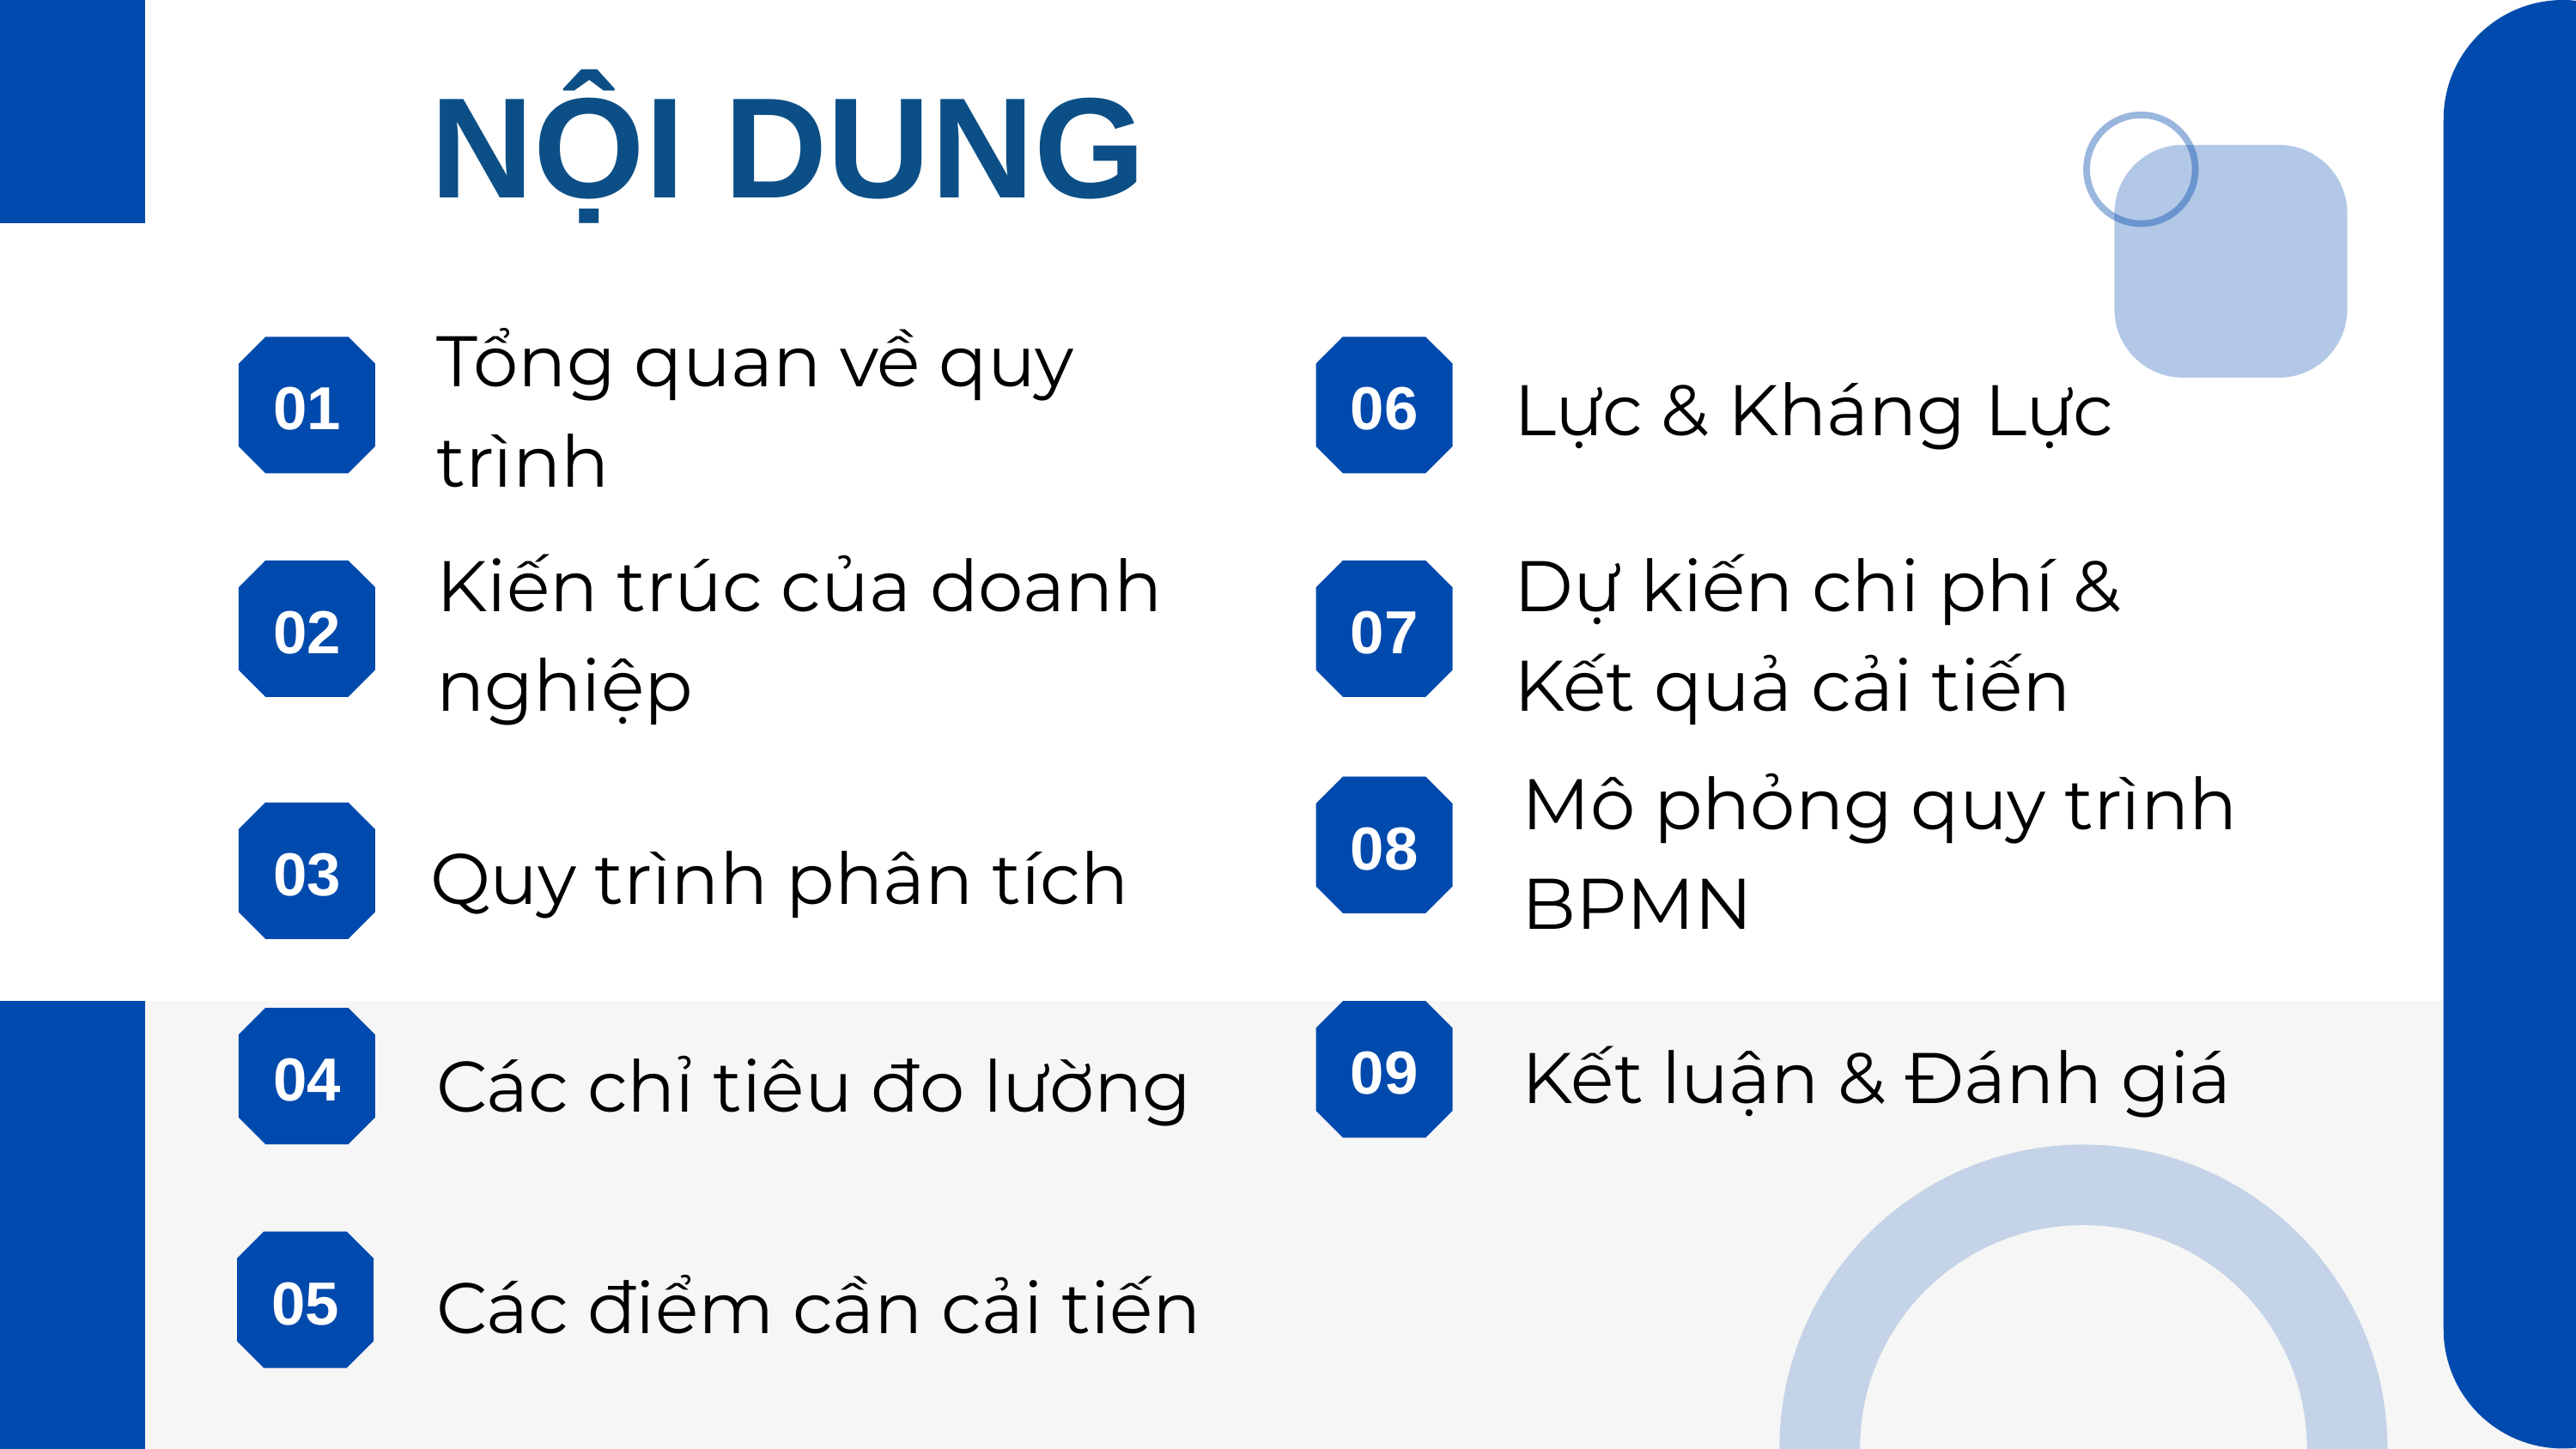

NỘI DUNG

Tổng quan về quy trình

01

06
Lực & Kháng Lực
Kiến trúc của doanh nghiệp
Dự kiến chi phí & Kết quả cải tiến

02

07
Mô phỏng quy trình BPMN

08

03
Quy trình phân tích

09

04
Kết luận & Đánh giá
Các chỉ tiêu đo lường

05
Các điểm cần cải tiến